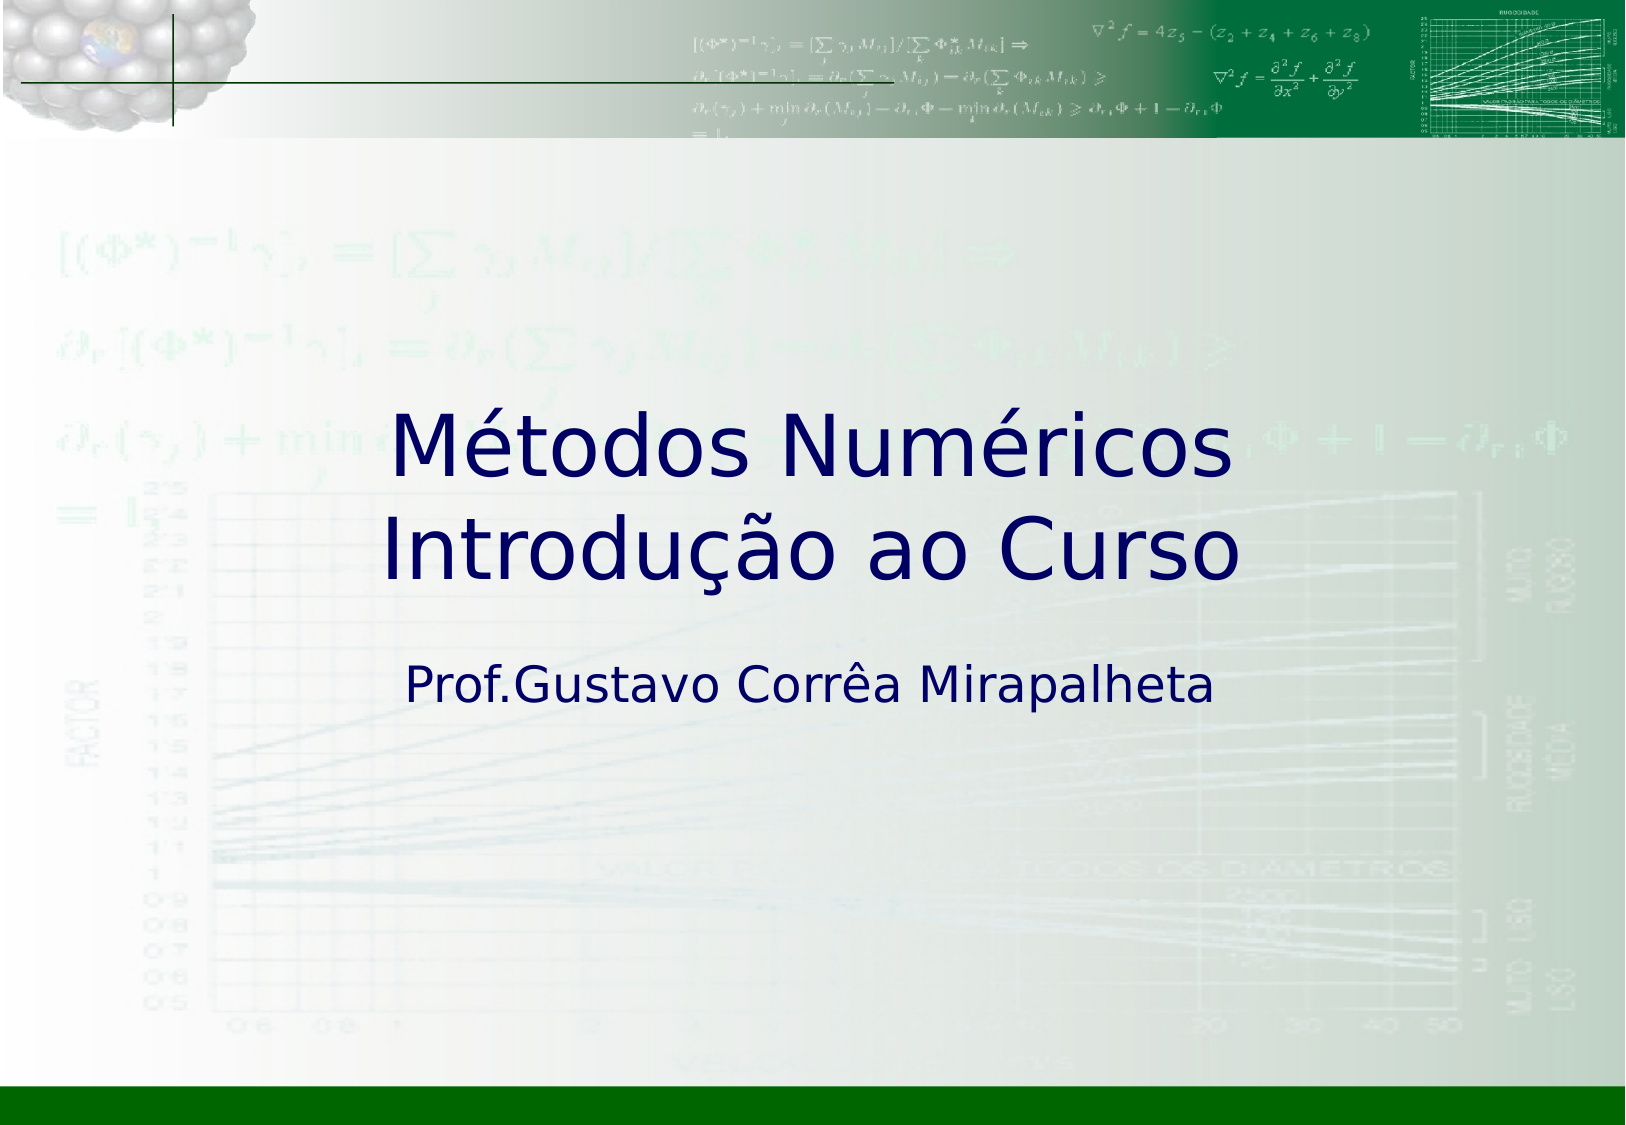

# Métodos Numéricos Introdução ao Curso
Prof.Gustavo Corrêa Mirapalheta